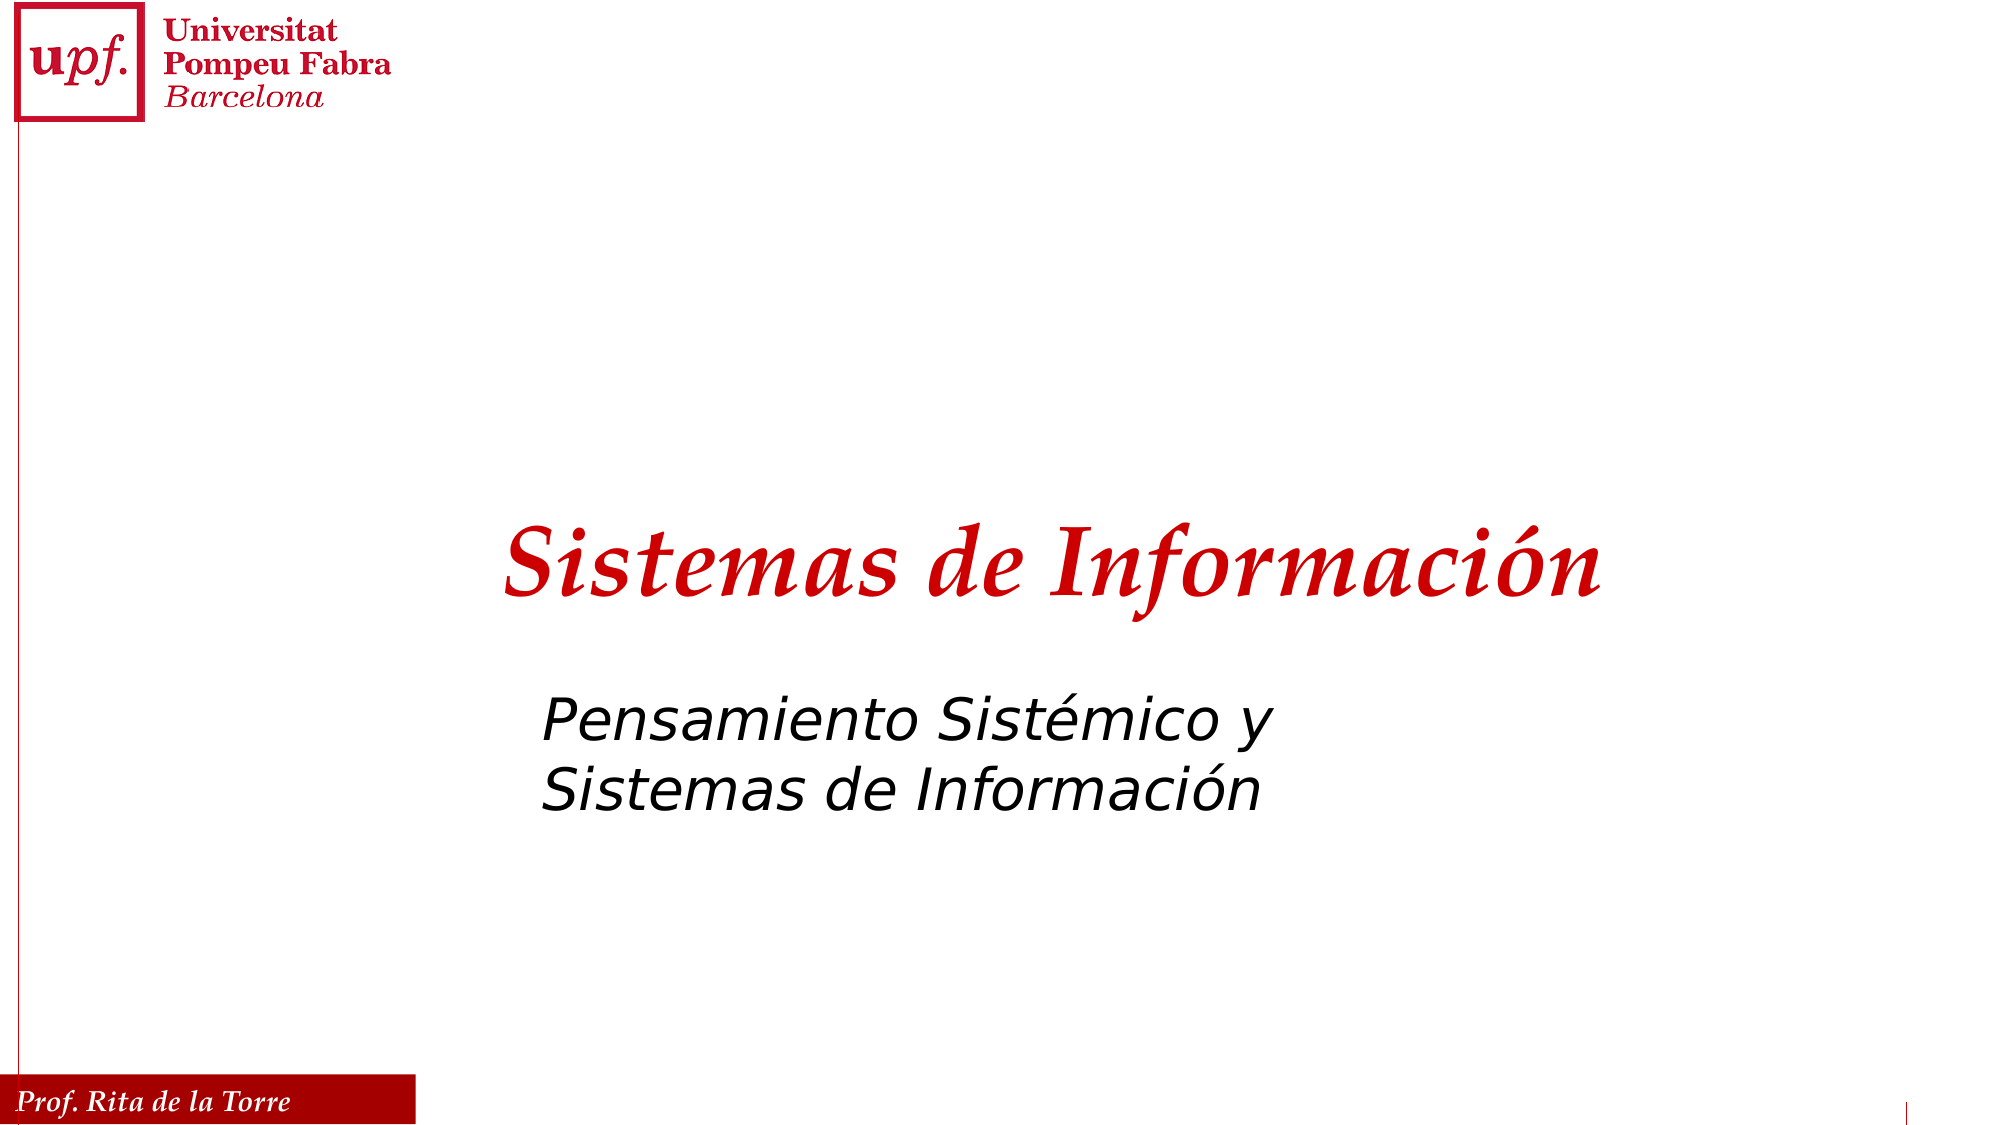

# Sistemas de Información
Pensamiento Sistémico y Sistemas de Información
Prof. Rita de la Torre